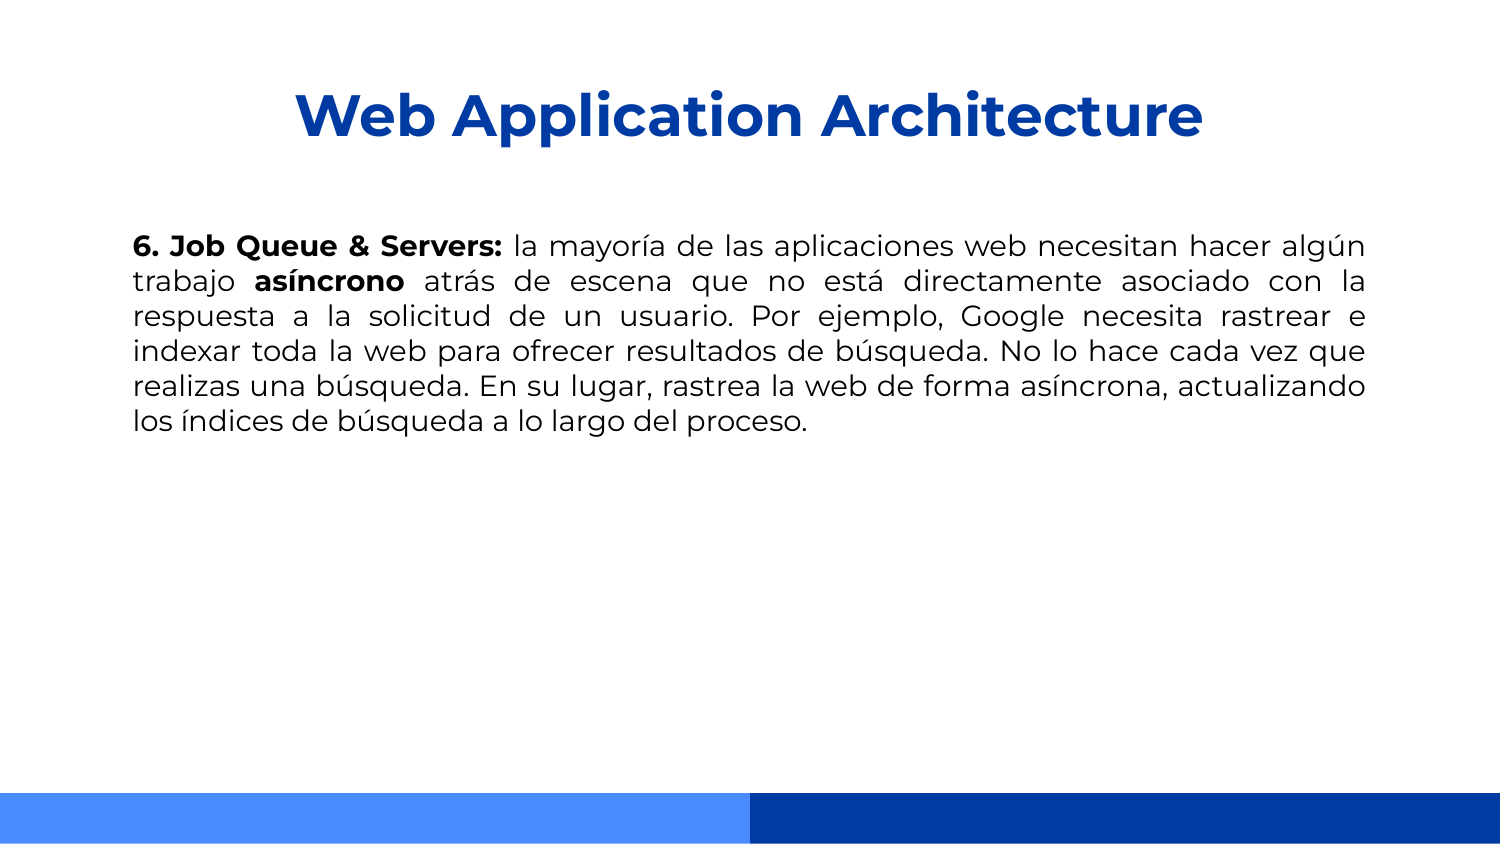

# Web Application Architecture
6. Job Queue & Servers: la mayoría de las aplicaciones web necesitan hacer algún trabajo asíncrono atrás de escena que no está directamente asociado con la respuesta a la solicitud de un usuario. Por ejemplo, Google necesita rastrear e indexar toda la web para ofrecer resultados de búsqueda. No lo hace cada vez que realizas una búsqueda. En su lugar, rastrea la web de forma asíncrona, actualizando los índices de búsqueda a lo largo del proceso.